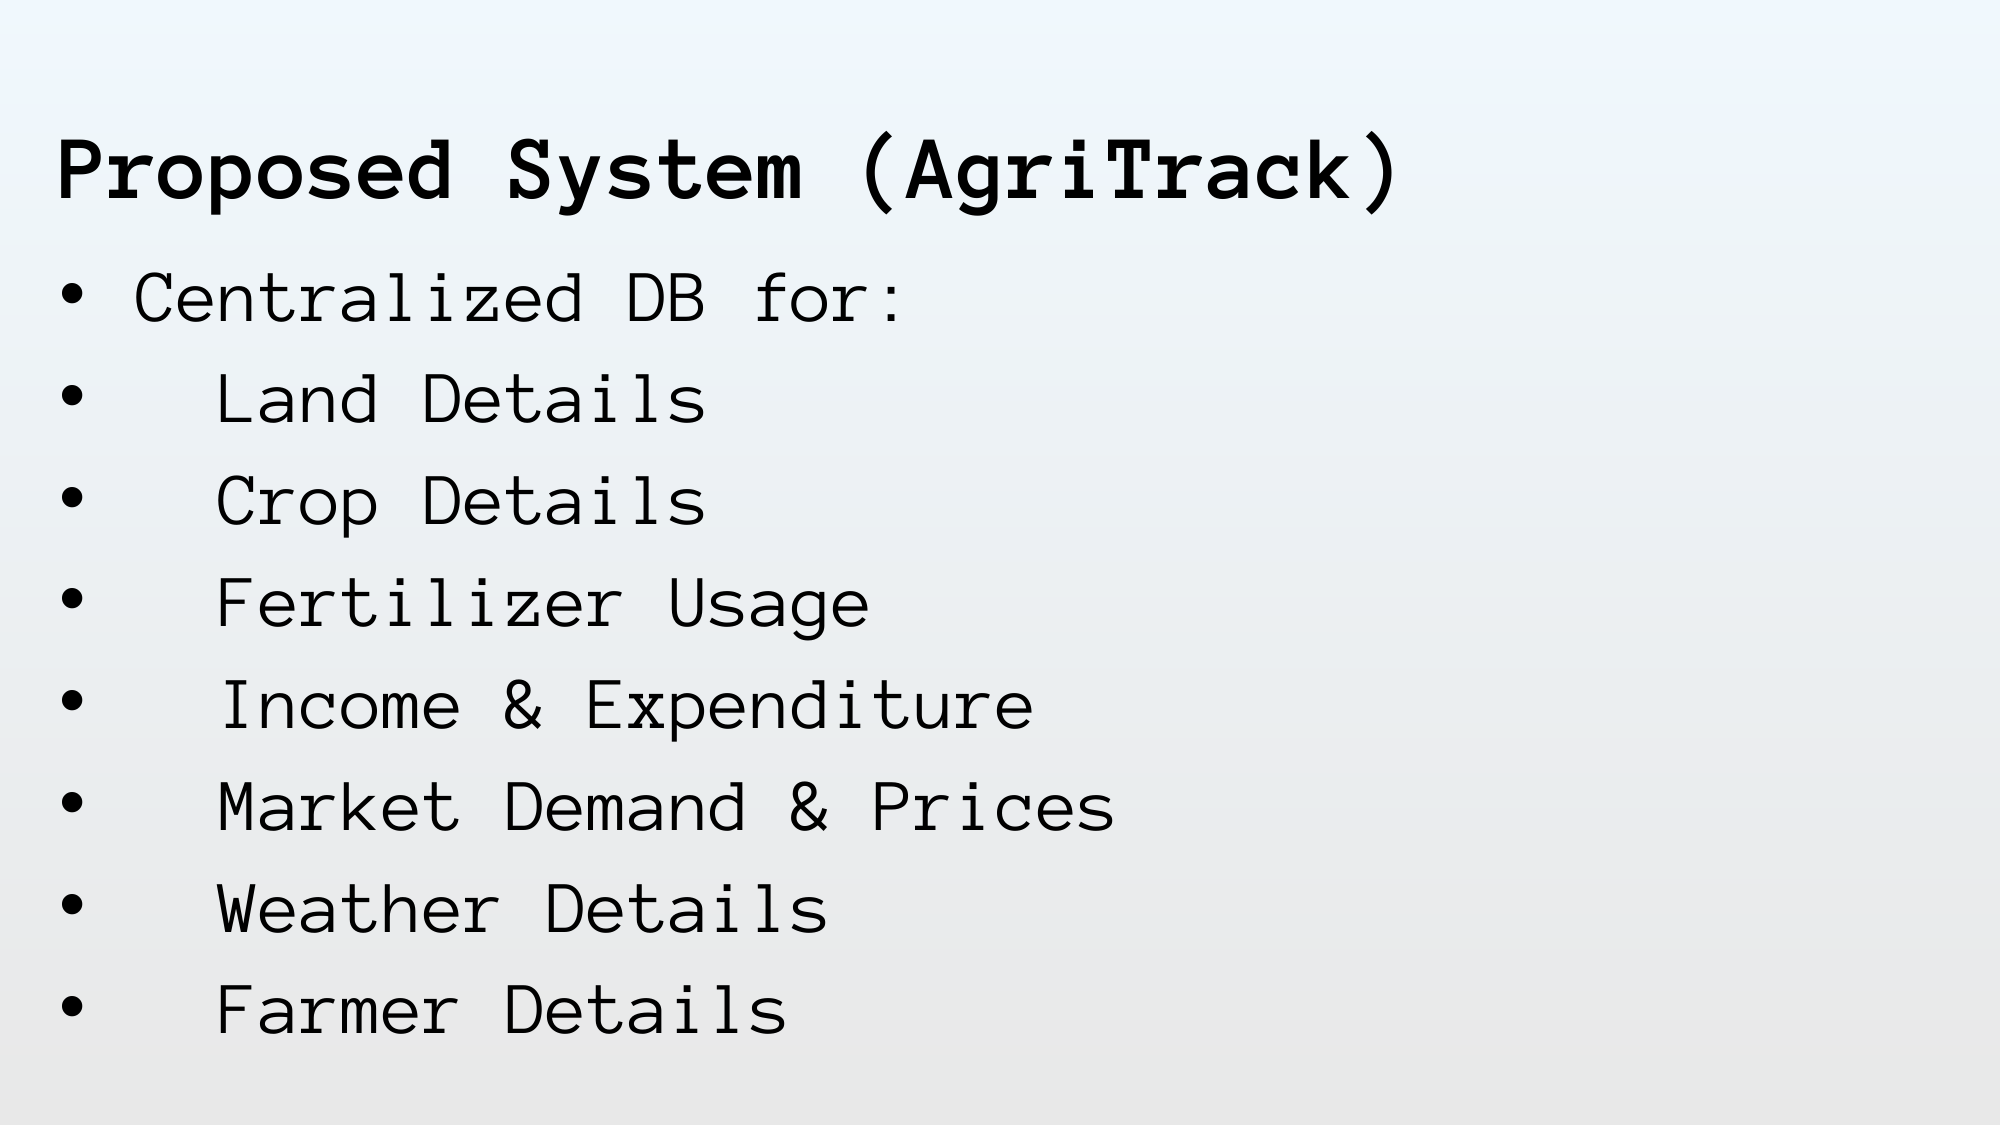

# Proposed System (AgriTrack)
 Centralized DB for:
   Land Details
   Crop Details
   Fertilizer Usage
   Income & Expenditure
   Market Demand & Prices
   Weather Details
   Farmer Details